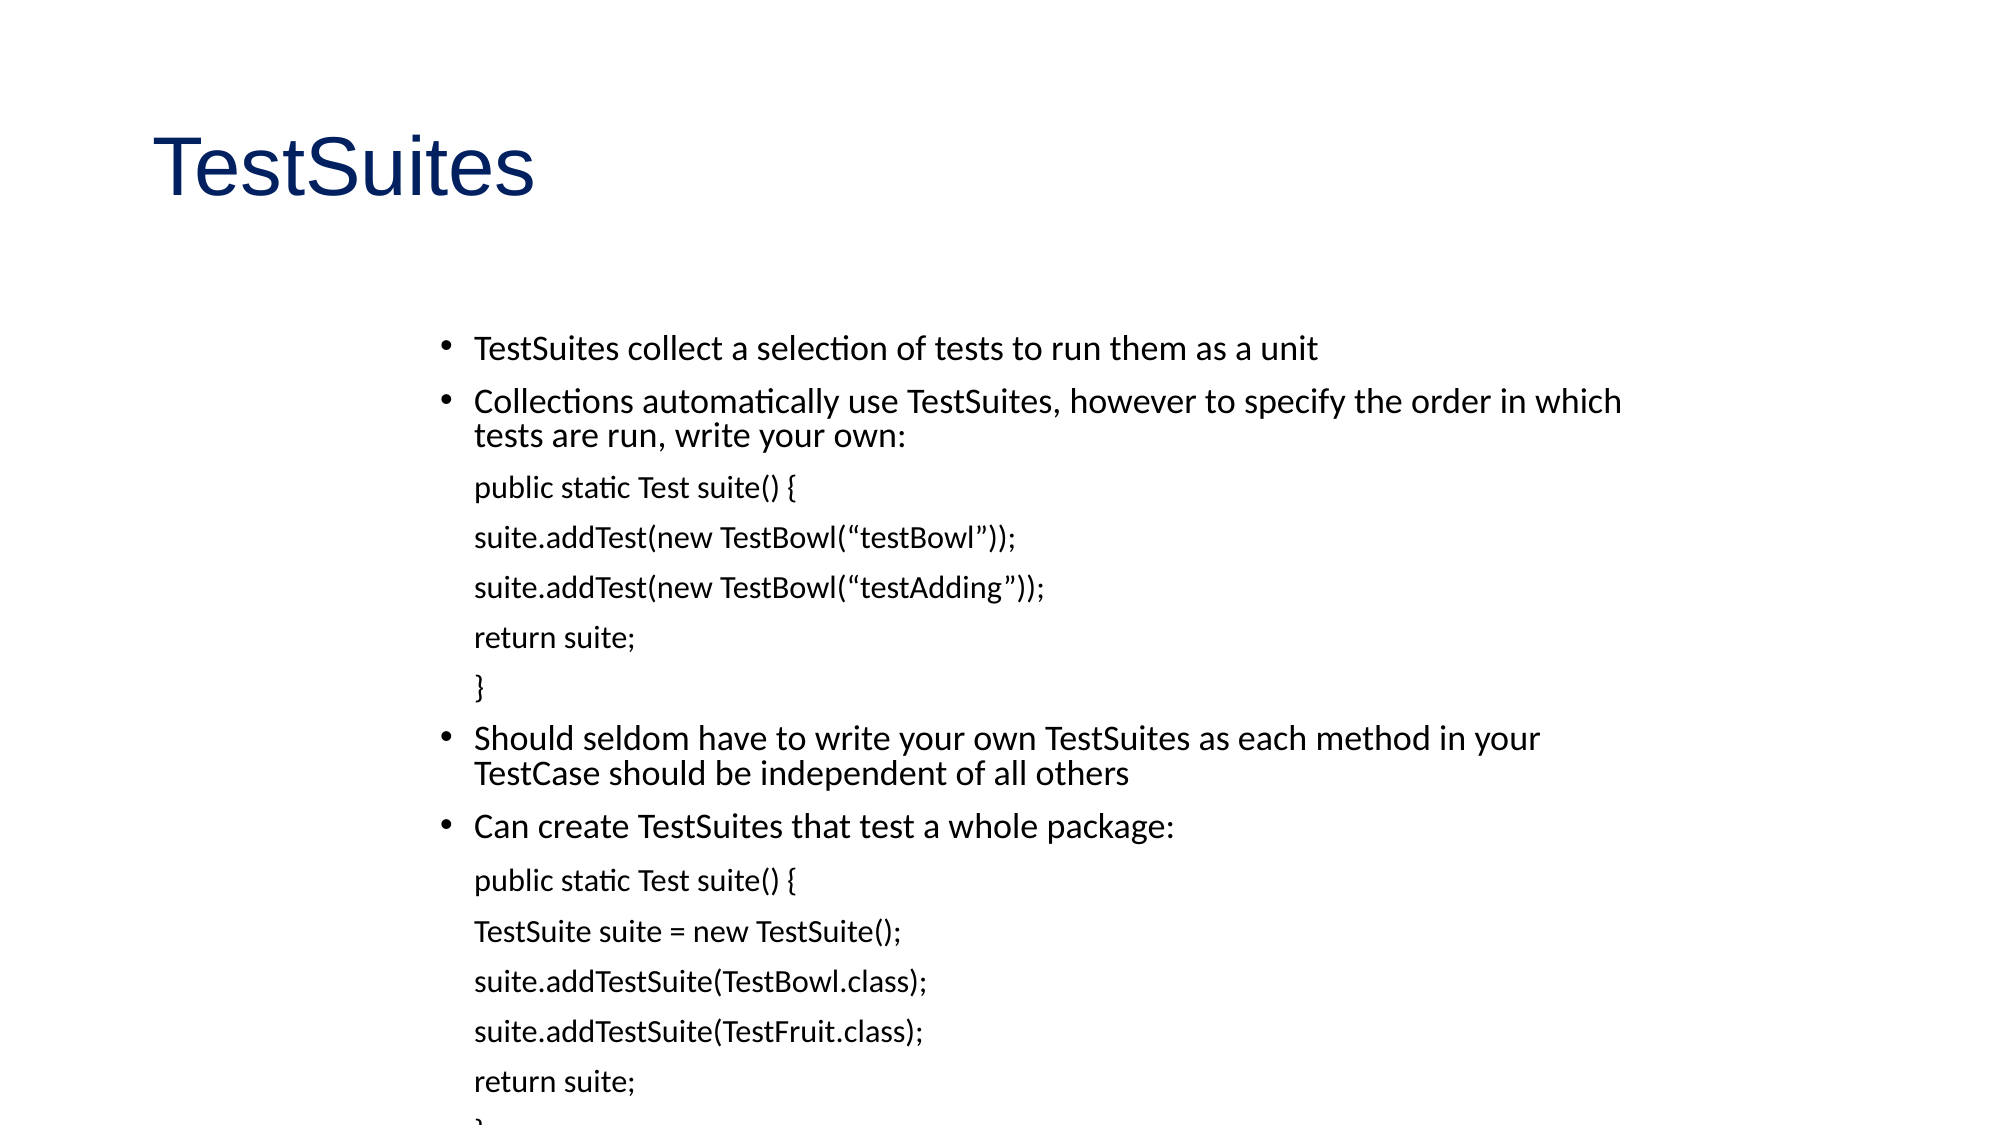

# TestSuites
TestSuites collect a selection of tests to run them as a unit
Collections automatically use TestSuites, however to specify the order in which tests are run, write your own:
		public static Test suite() {
			suite.addTest(new TestBowl(“testBowl”));
			suite.addTest(new TestBowl(“testAdding”));
			return suite;
		}
Should seldom have to write your own TestSuites as each method in your TestCase should be independent of all others
Can create TestSuites that test a whole package:
		public static Test suite() {
			TestSuite suite = new TestSuite();
			suite.addTestSuite(TestBowl.class);
			suite.addTestSuite(TestFruit.class);
			return suite;
		}